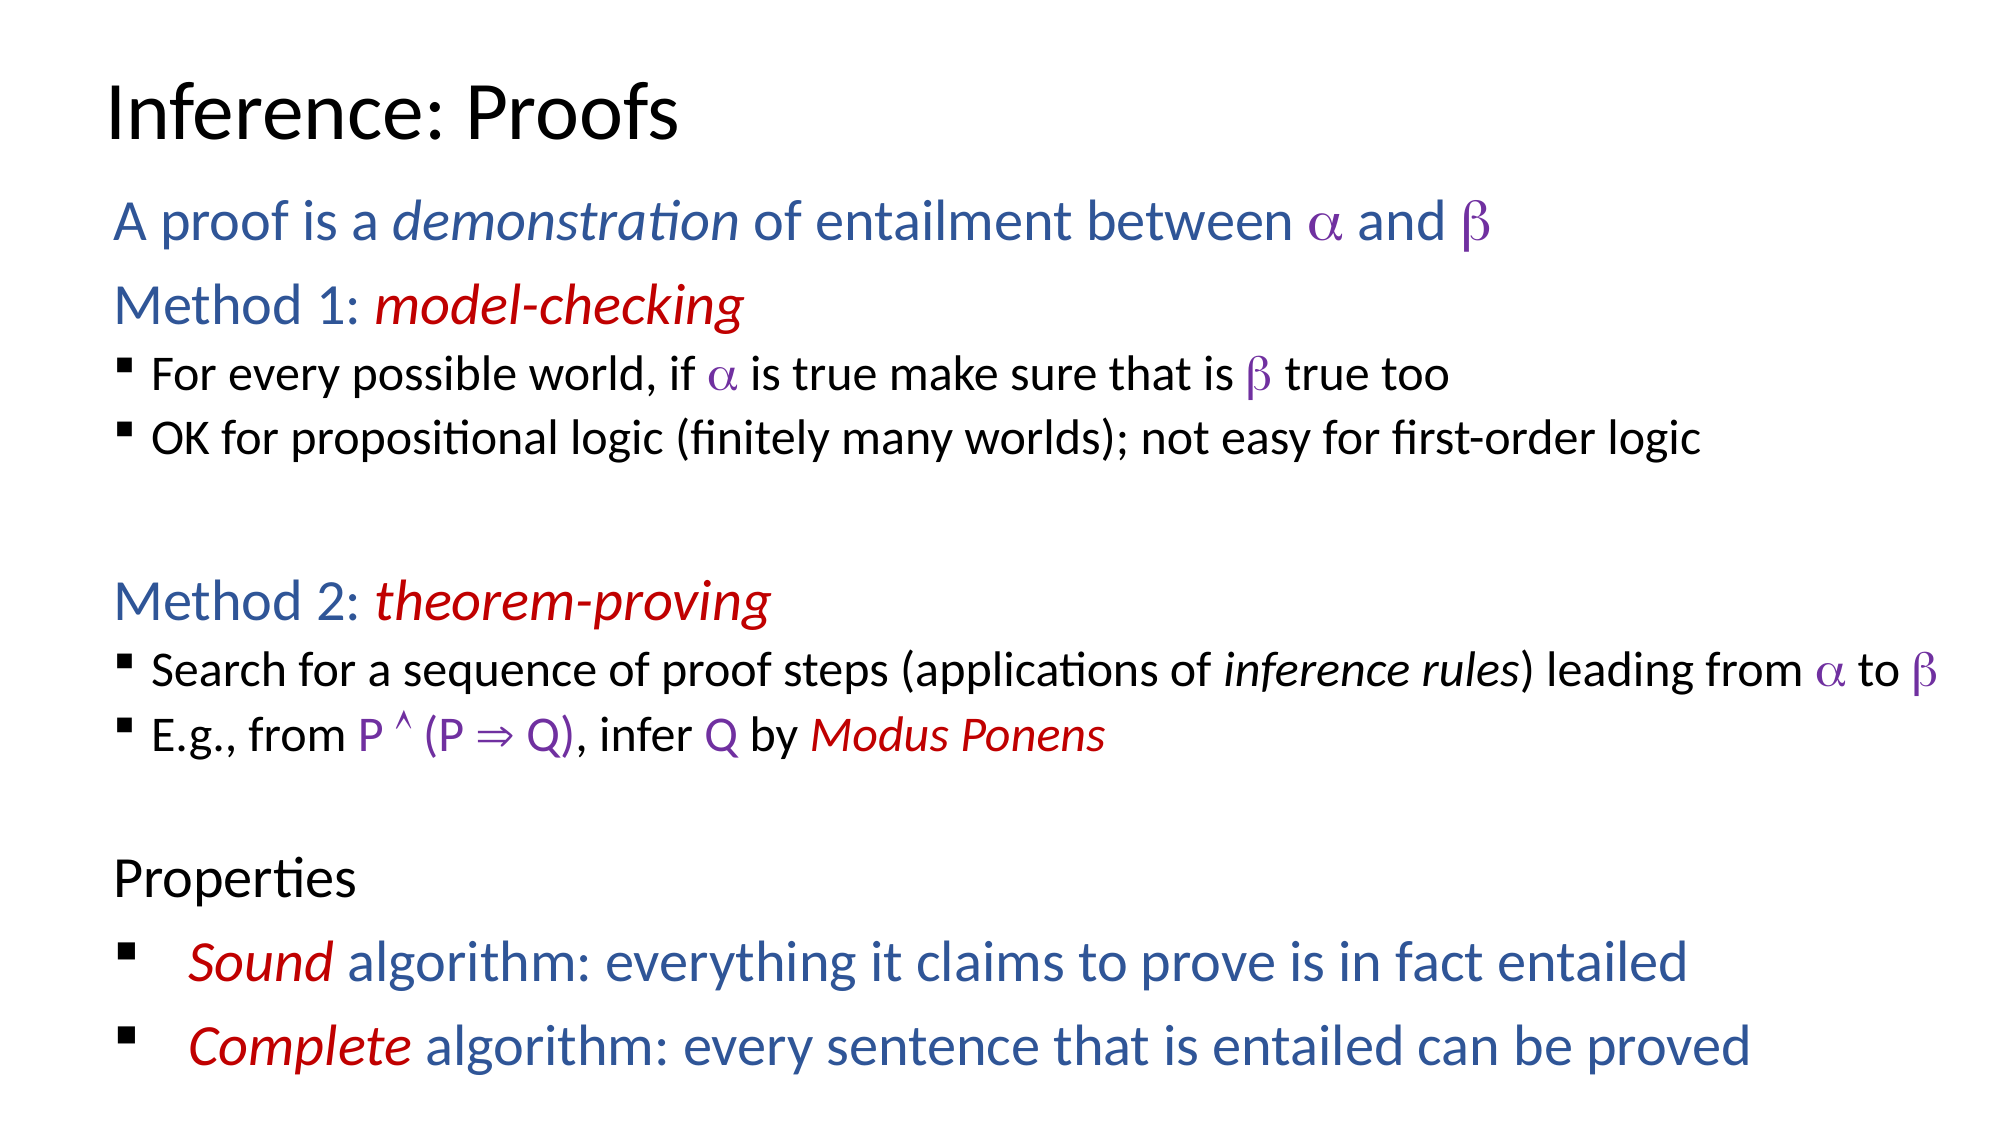

# Inference: Proofs
A proof is a demonstration of entailment between α and β
Method 1: model-checking
For every possible world, if α is true make sure that is β true too
OK for propositional logic (finitely many worlds); not easy for first-order logic

Method 2: theorem-proving
Search for a sequence of proof steps (applications of inference rules) leading from α to β
E.g., from P ∧ (P ⇒ Q), infer Q by Modus Ponens

Properties
Sound algorithm: everything it claims to prove is in fact entailed
Complete algorithm: every sentence that is entailed can be proved